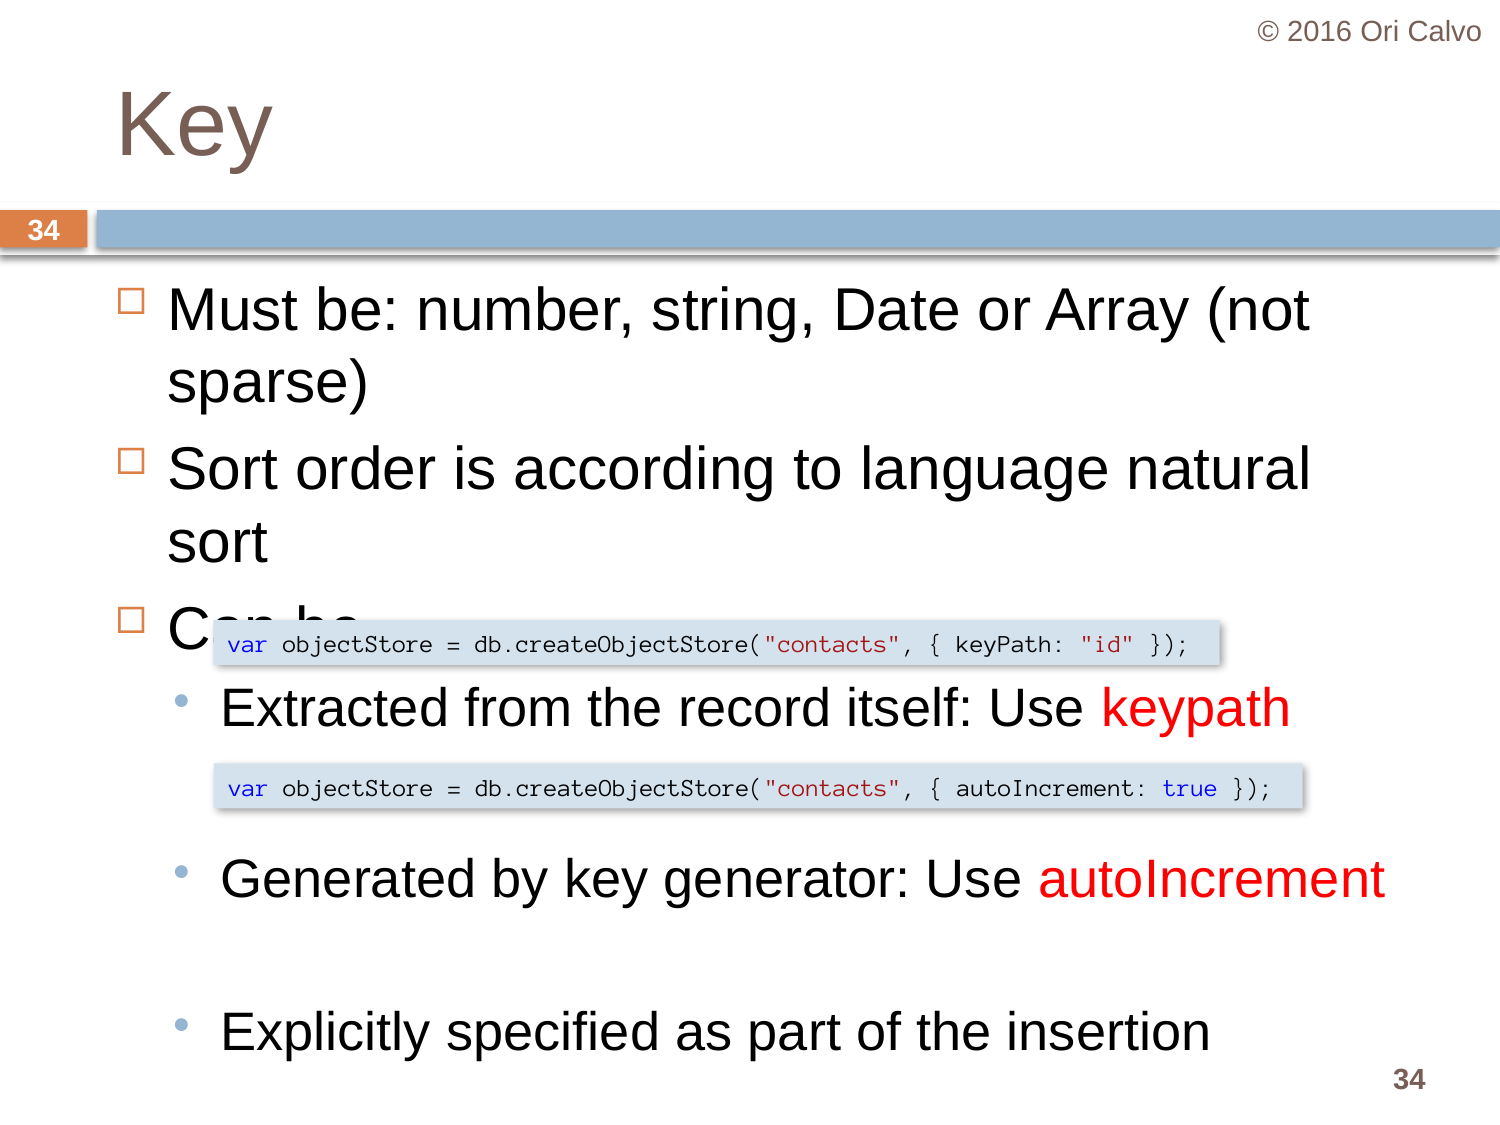

© 2016 Ori Calvo
# Key
34
Must be: number, string, Date or Array (not sparse)
Sort order is according to language natural sort
Can be
Extracted from the record itself: Use keypath

Generated by key generator: Use autoIncrement

Explicitly specified as part of the insertion

var objectStore = db.createObjectStore("contacts", { keyPath: "id" });
var objectStore = db.createObjectStore("contacts", { autoIncrement: true });